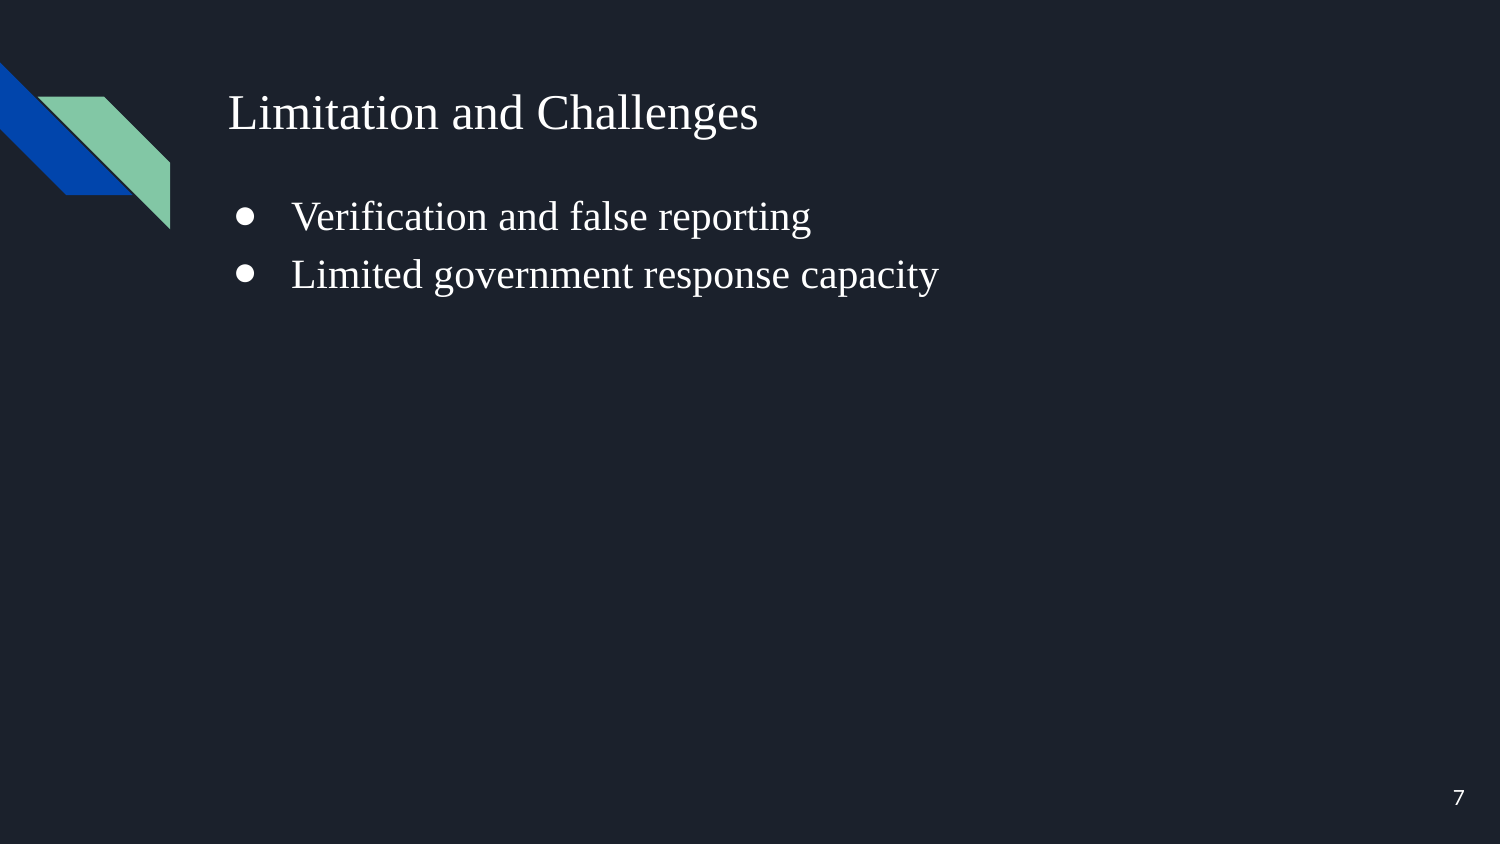

# Limitation and Challenges
Verification and false reporting
Limited government response capacity
7